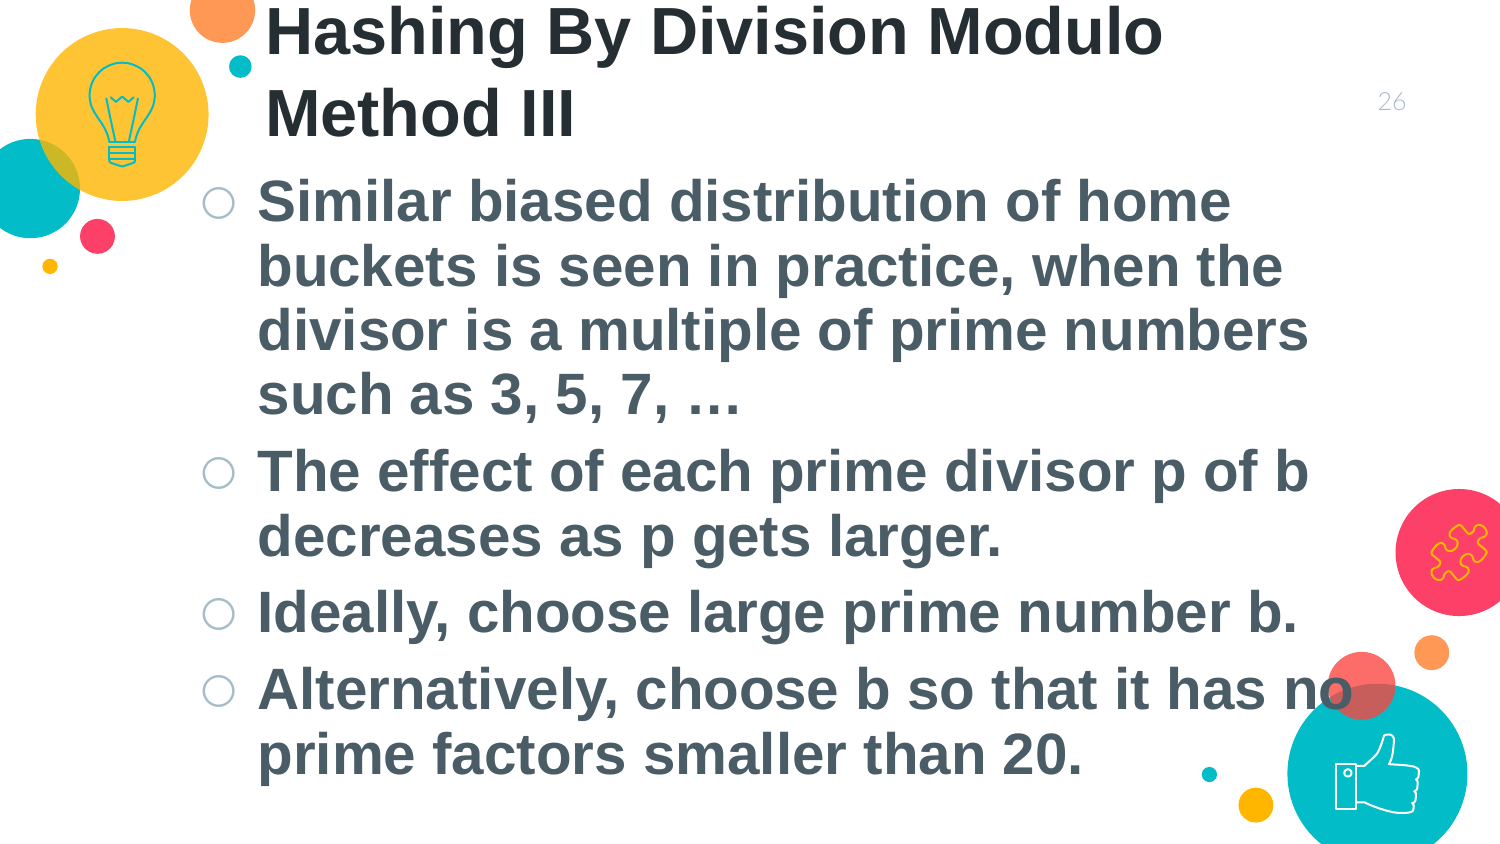

Hashing By Division Modulo Method III
26
Similar biased distribution of home buckets is seen in practice, when the divisor is a multiple of prime numbers such as 3, 5, 7, …
The effect of each prime divisor p of b decreases as p gets larger.
Ideally, choose large prime number b.
Alternatively, choose b so that it has no prime factors smaller than 20.